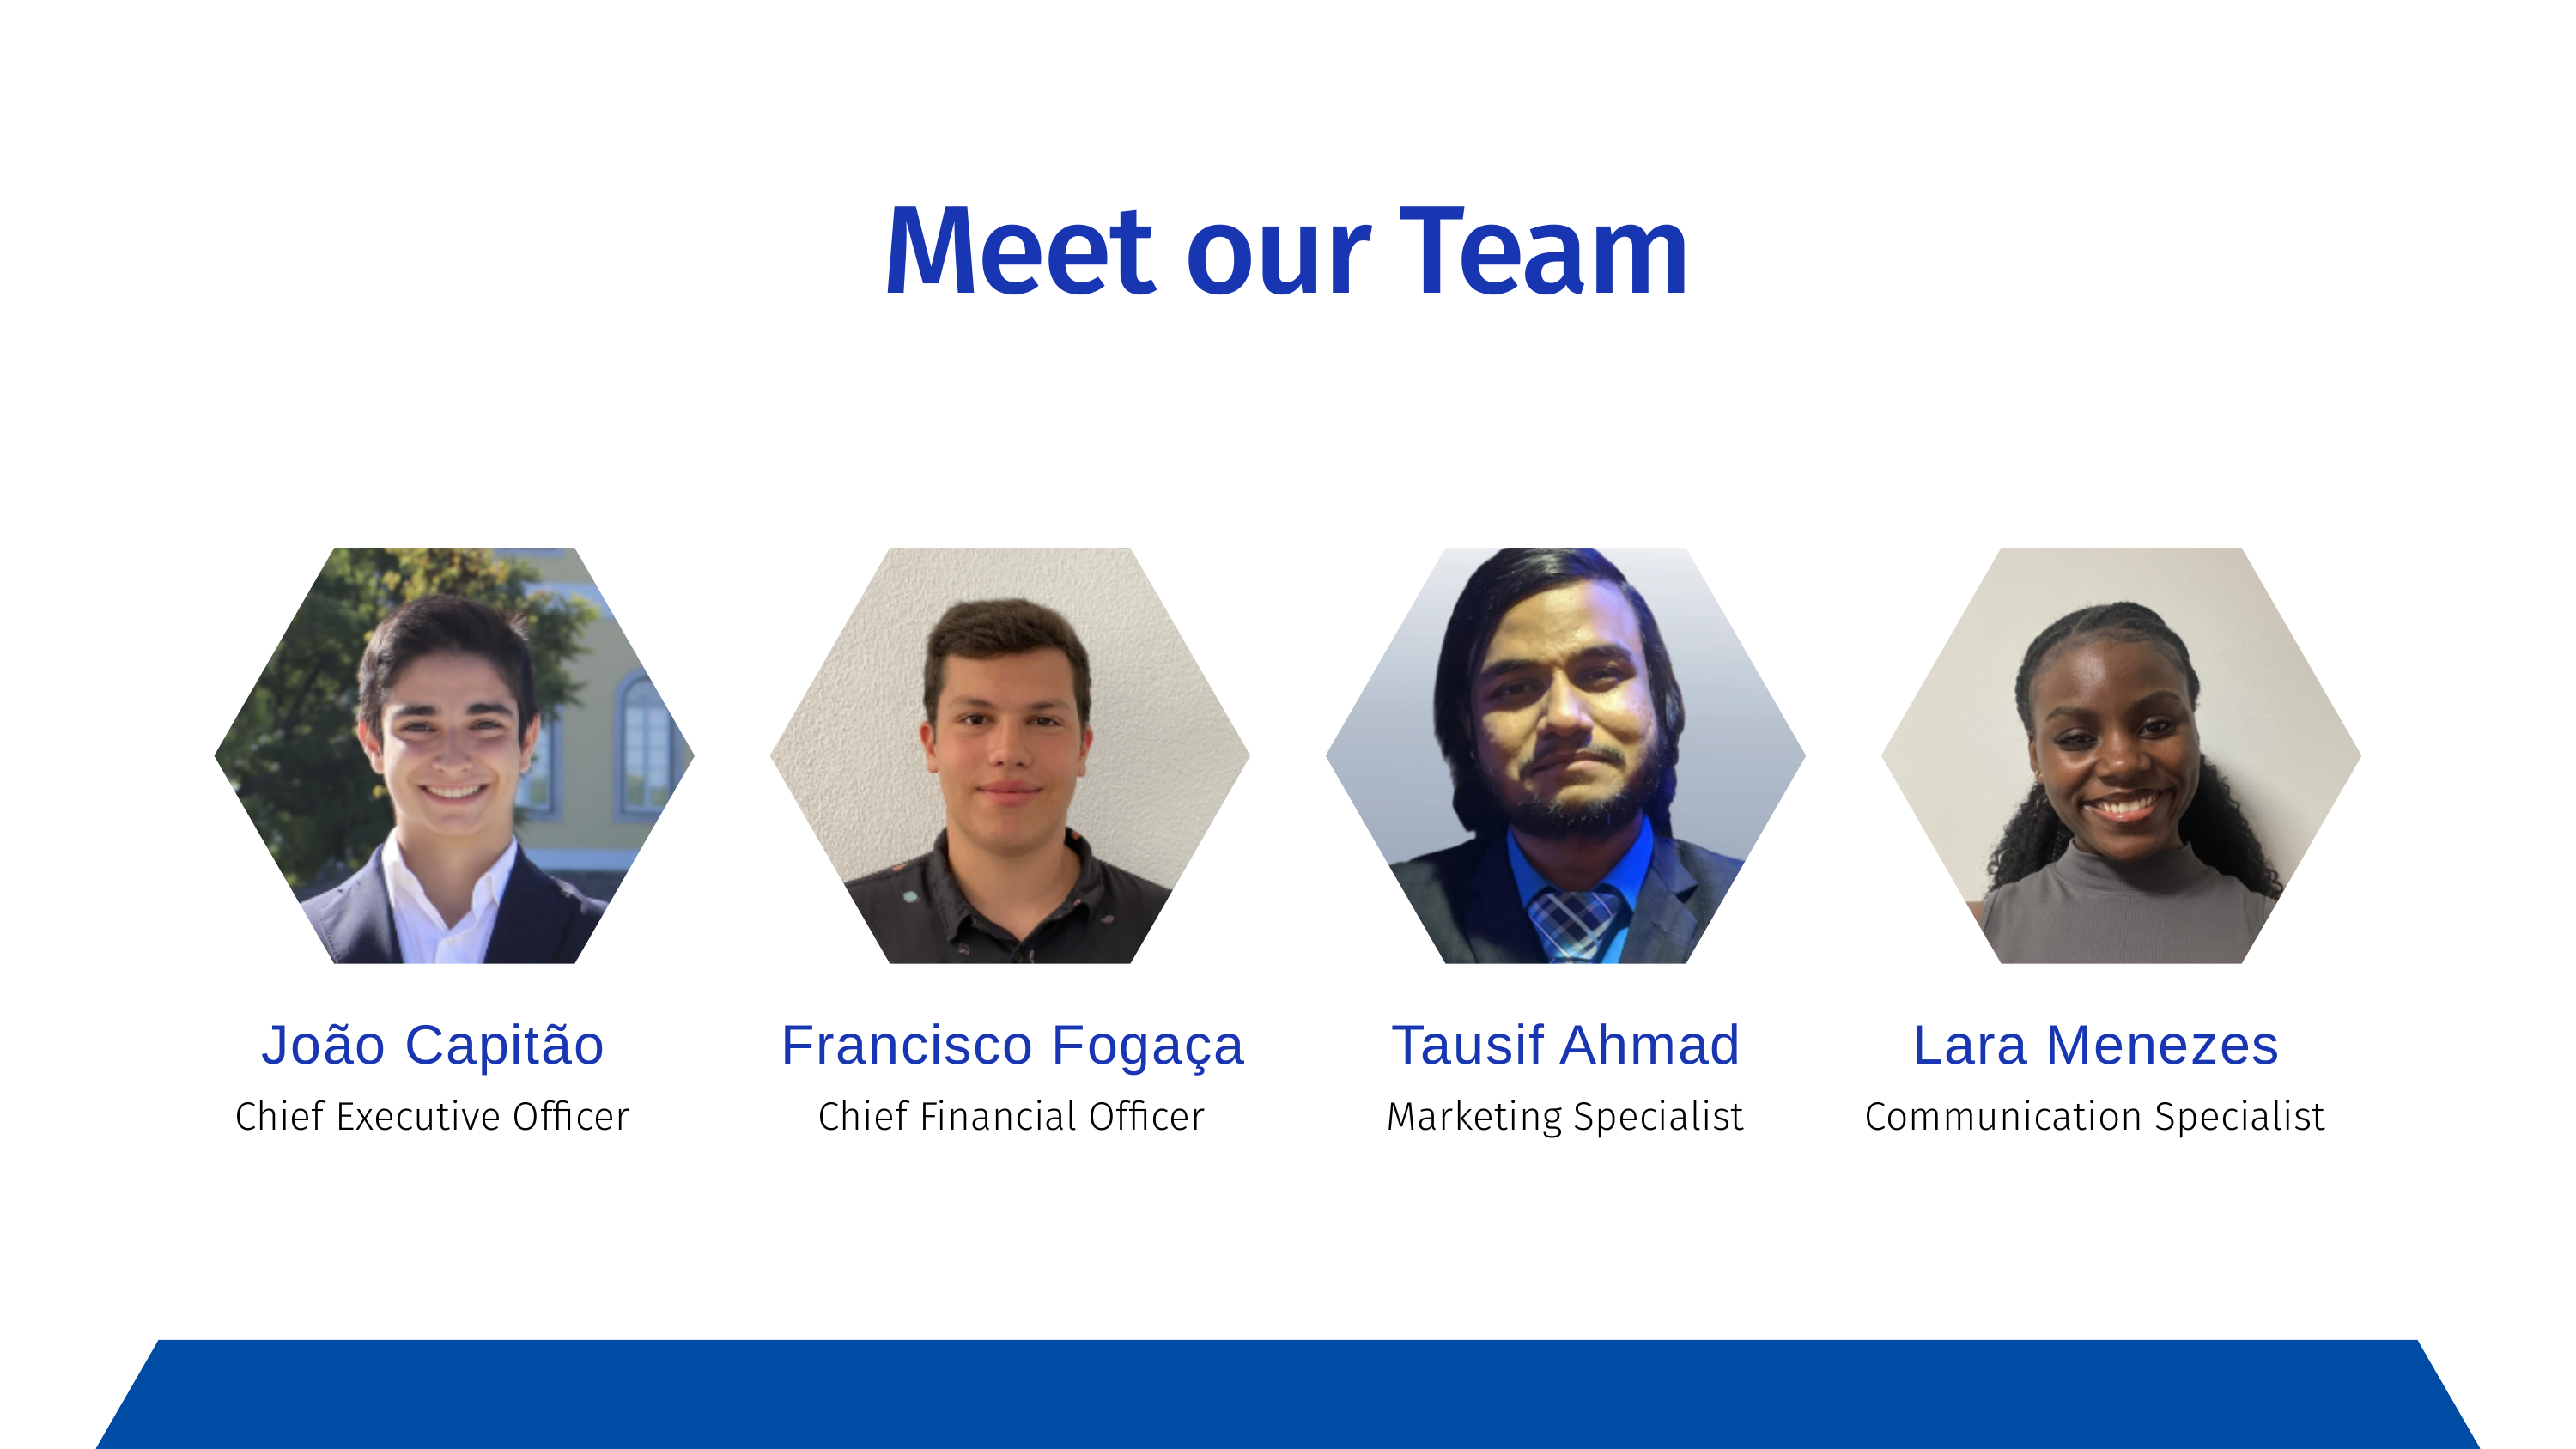

Meet our Team

João Capitão
Chief Executive Officer
Francisco Fogaça
Chief Financial Officer
Tausif Ahmad
Marketing Specialist
Lara Menezes
Communication Specialist